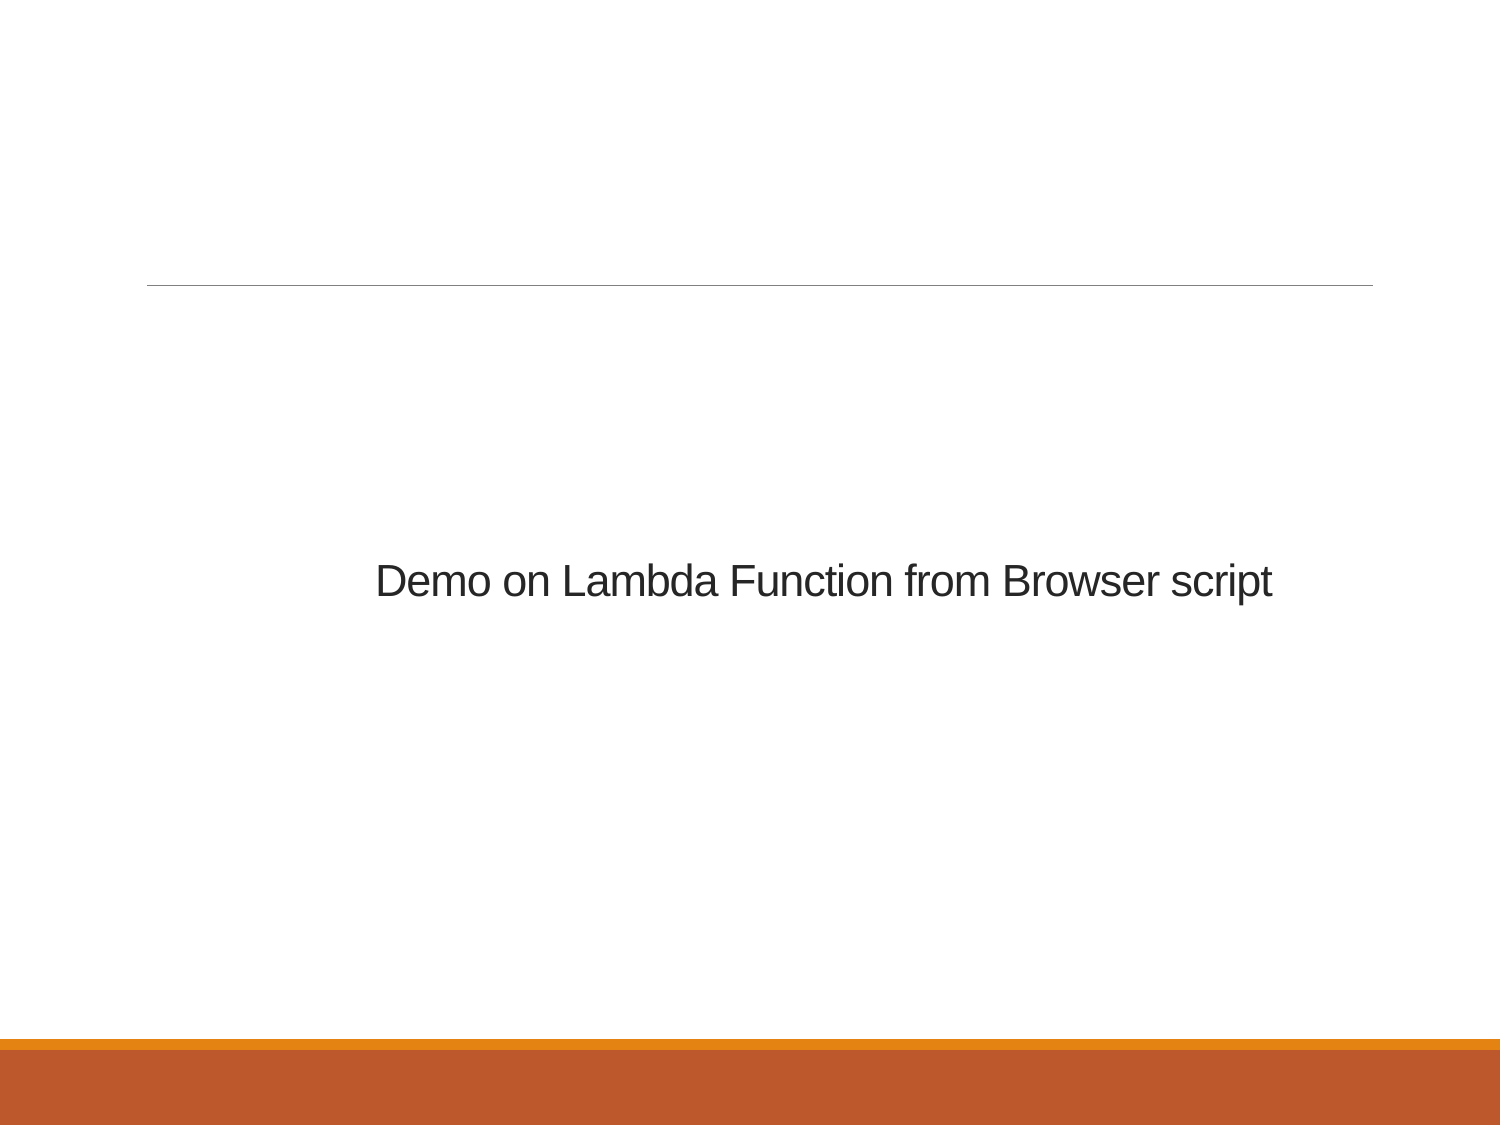

# Demo on Lambda Function from Browser script